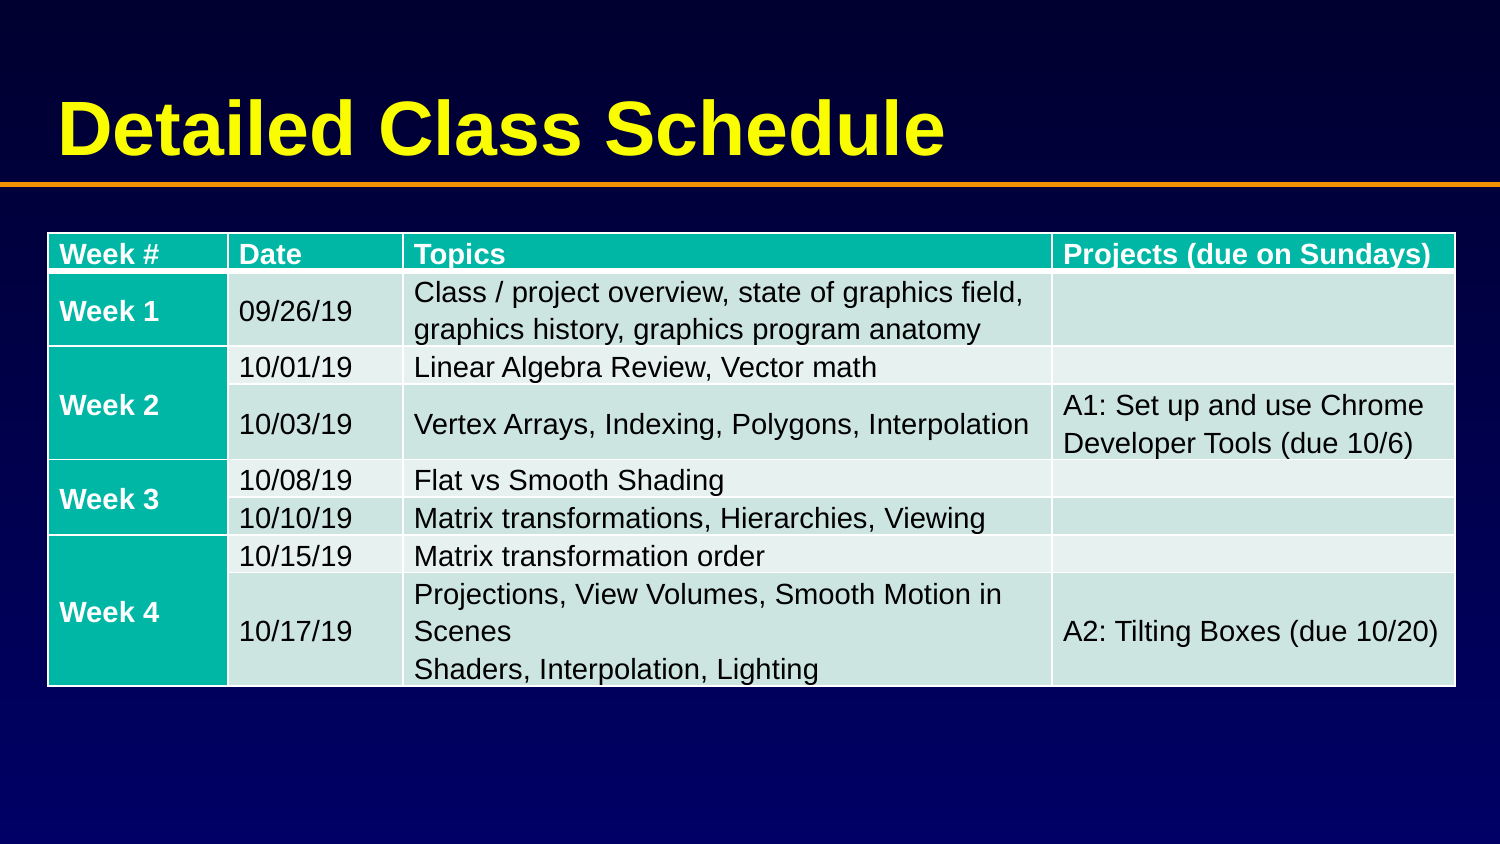

# Detailed Class Schedule

| Week # | Date | Topics | Projects (due on Sundays) |
| --- | --- | --- | --- |
| Week 1 | 09/26/19 | Class / project overview, state of graphics field, graphics history, graphics program anatomy |  |
| Week 2 | 10/01/19 | Linear Algebra Review, Vector math |  |
|  | 10/03/19 | Vertex Arrays, Indexing, Polygons, Interpolation | A1: Set up and use Chrome Developer Tools (due 10/6) |
| Week 3 | 10/08/19 | Flat vs Smooth Shading |  |
|  | 10/10/19 | Matrix transformations, Hierarchies, Viewing |  |
| Week 4 | 10/15/19 | Matrix transformation order |  |
|  | 10/17/19 | Projections, View Volumes, Smooth Motion in Scenes Shaders, Interpolation, Lighting | A2: Tilting Boxes (due 10/20) |